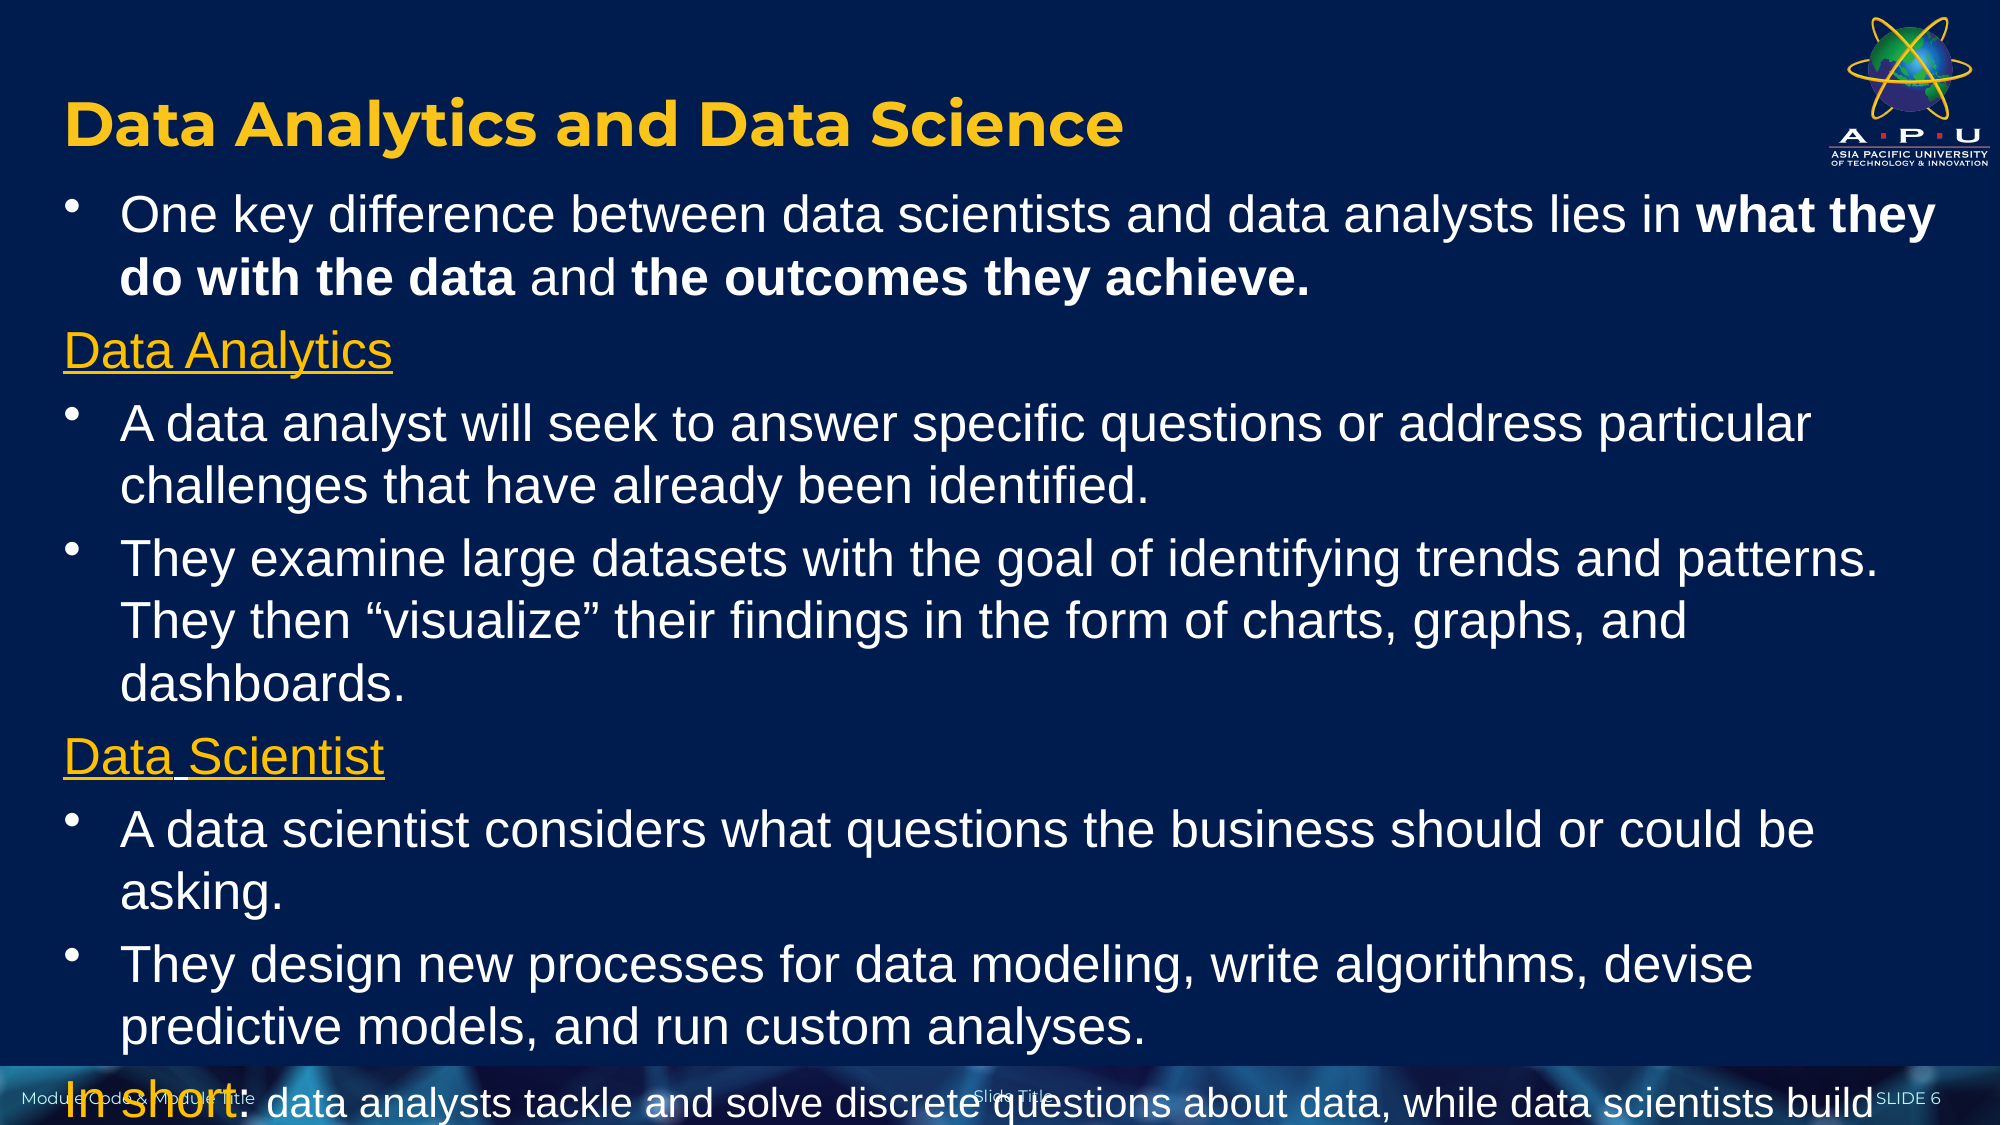

# Data Analytics and Data Science
One key difference between data scientists and data analysts lies in what they do with the data and the outcomes they achieve.
Data Analytics
A data analyst will seek to answer specific questions or address particular challenges that have already been identified.
They examine large datasets with the goal of identifying trends and patterns. They then “visualize” their findings in the form of charts, graphs, and dashboards.
Data Scientist
A data scientist considers what questions the business should or could be asking.
They design new processes for data modeling, write algorithms, devise predictive models, and run custom analyses.
In short: data analysts tackle and solve discrete questions about data, while data scientists build systems to automate and optimize the overall functioning of the business.